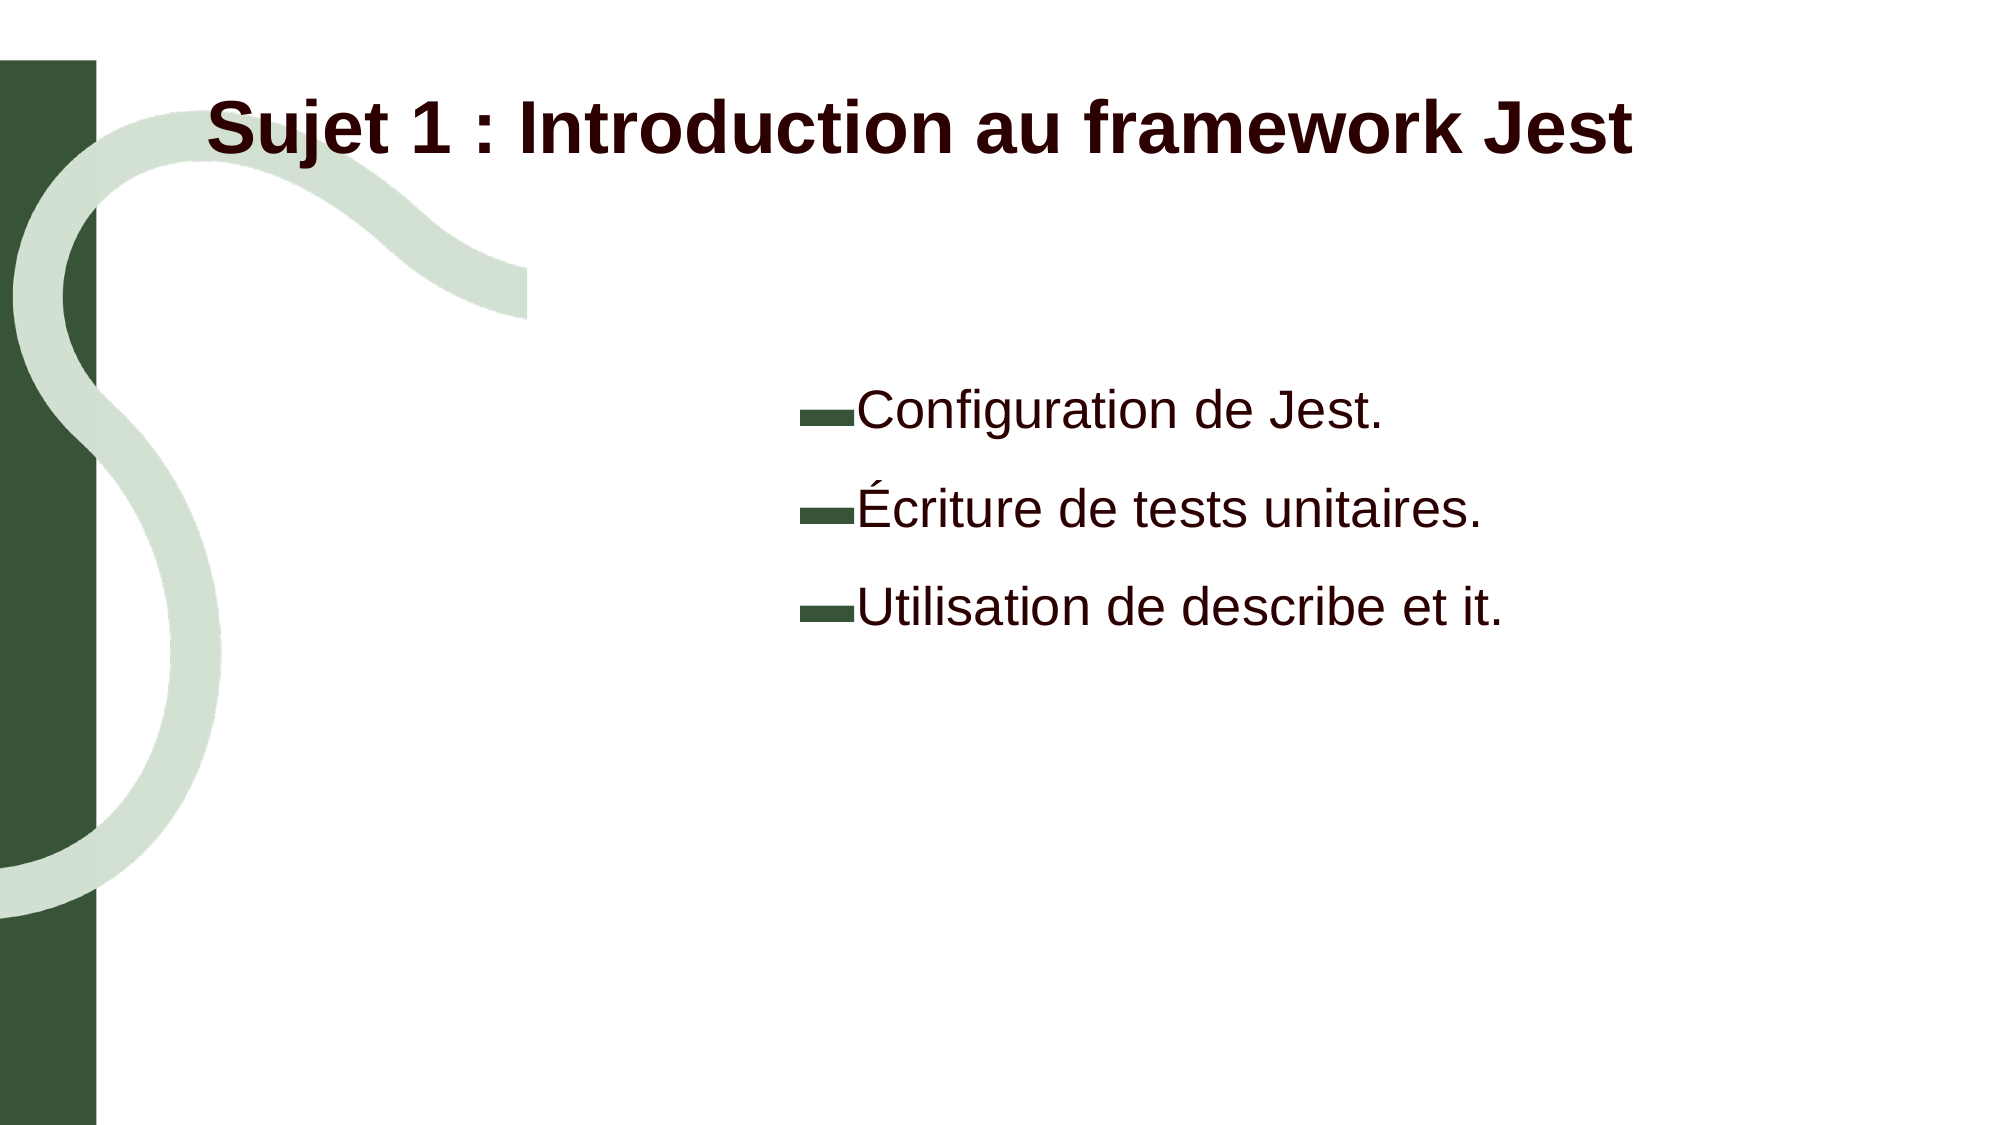

# Sujet 1 : Introduction au framework Jest
Configuration de Jest.
Écriture de tests unitaires.
Utilisation de describe et it.